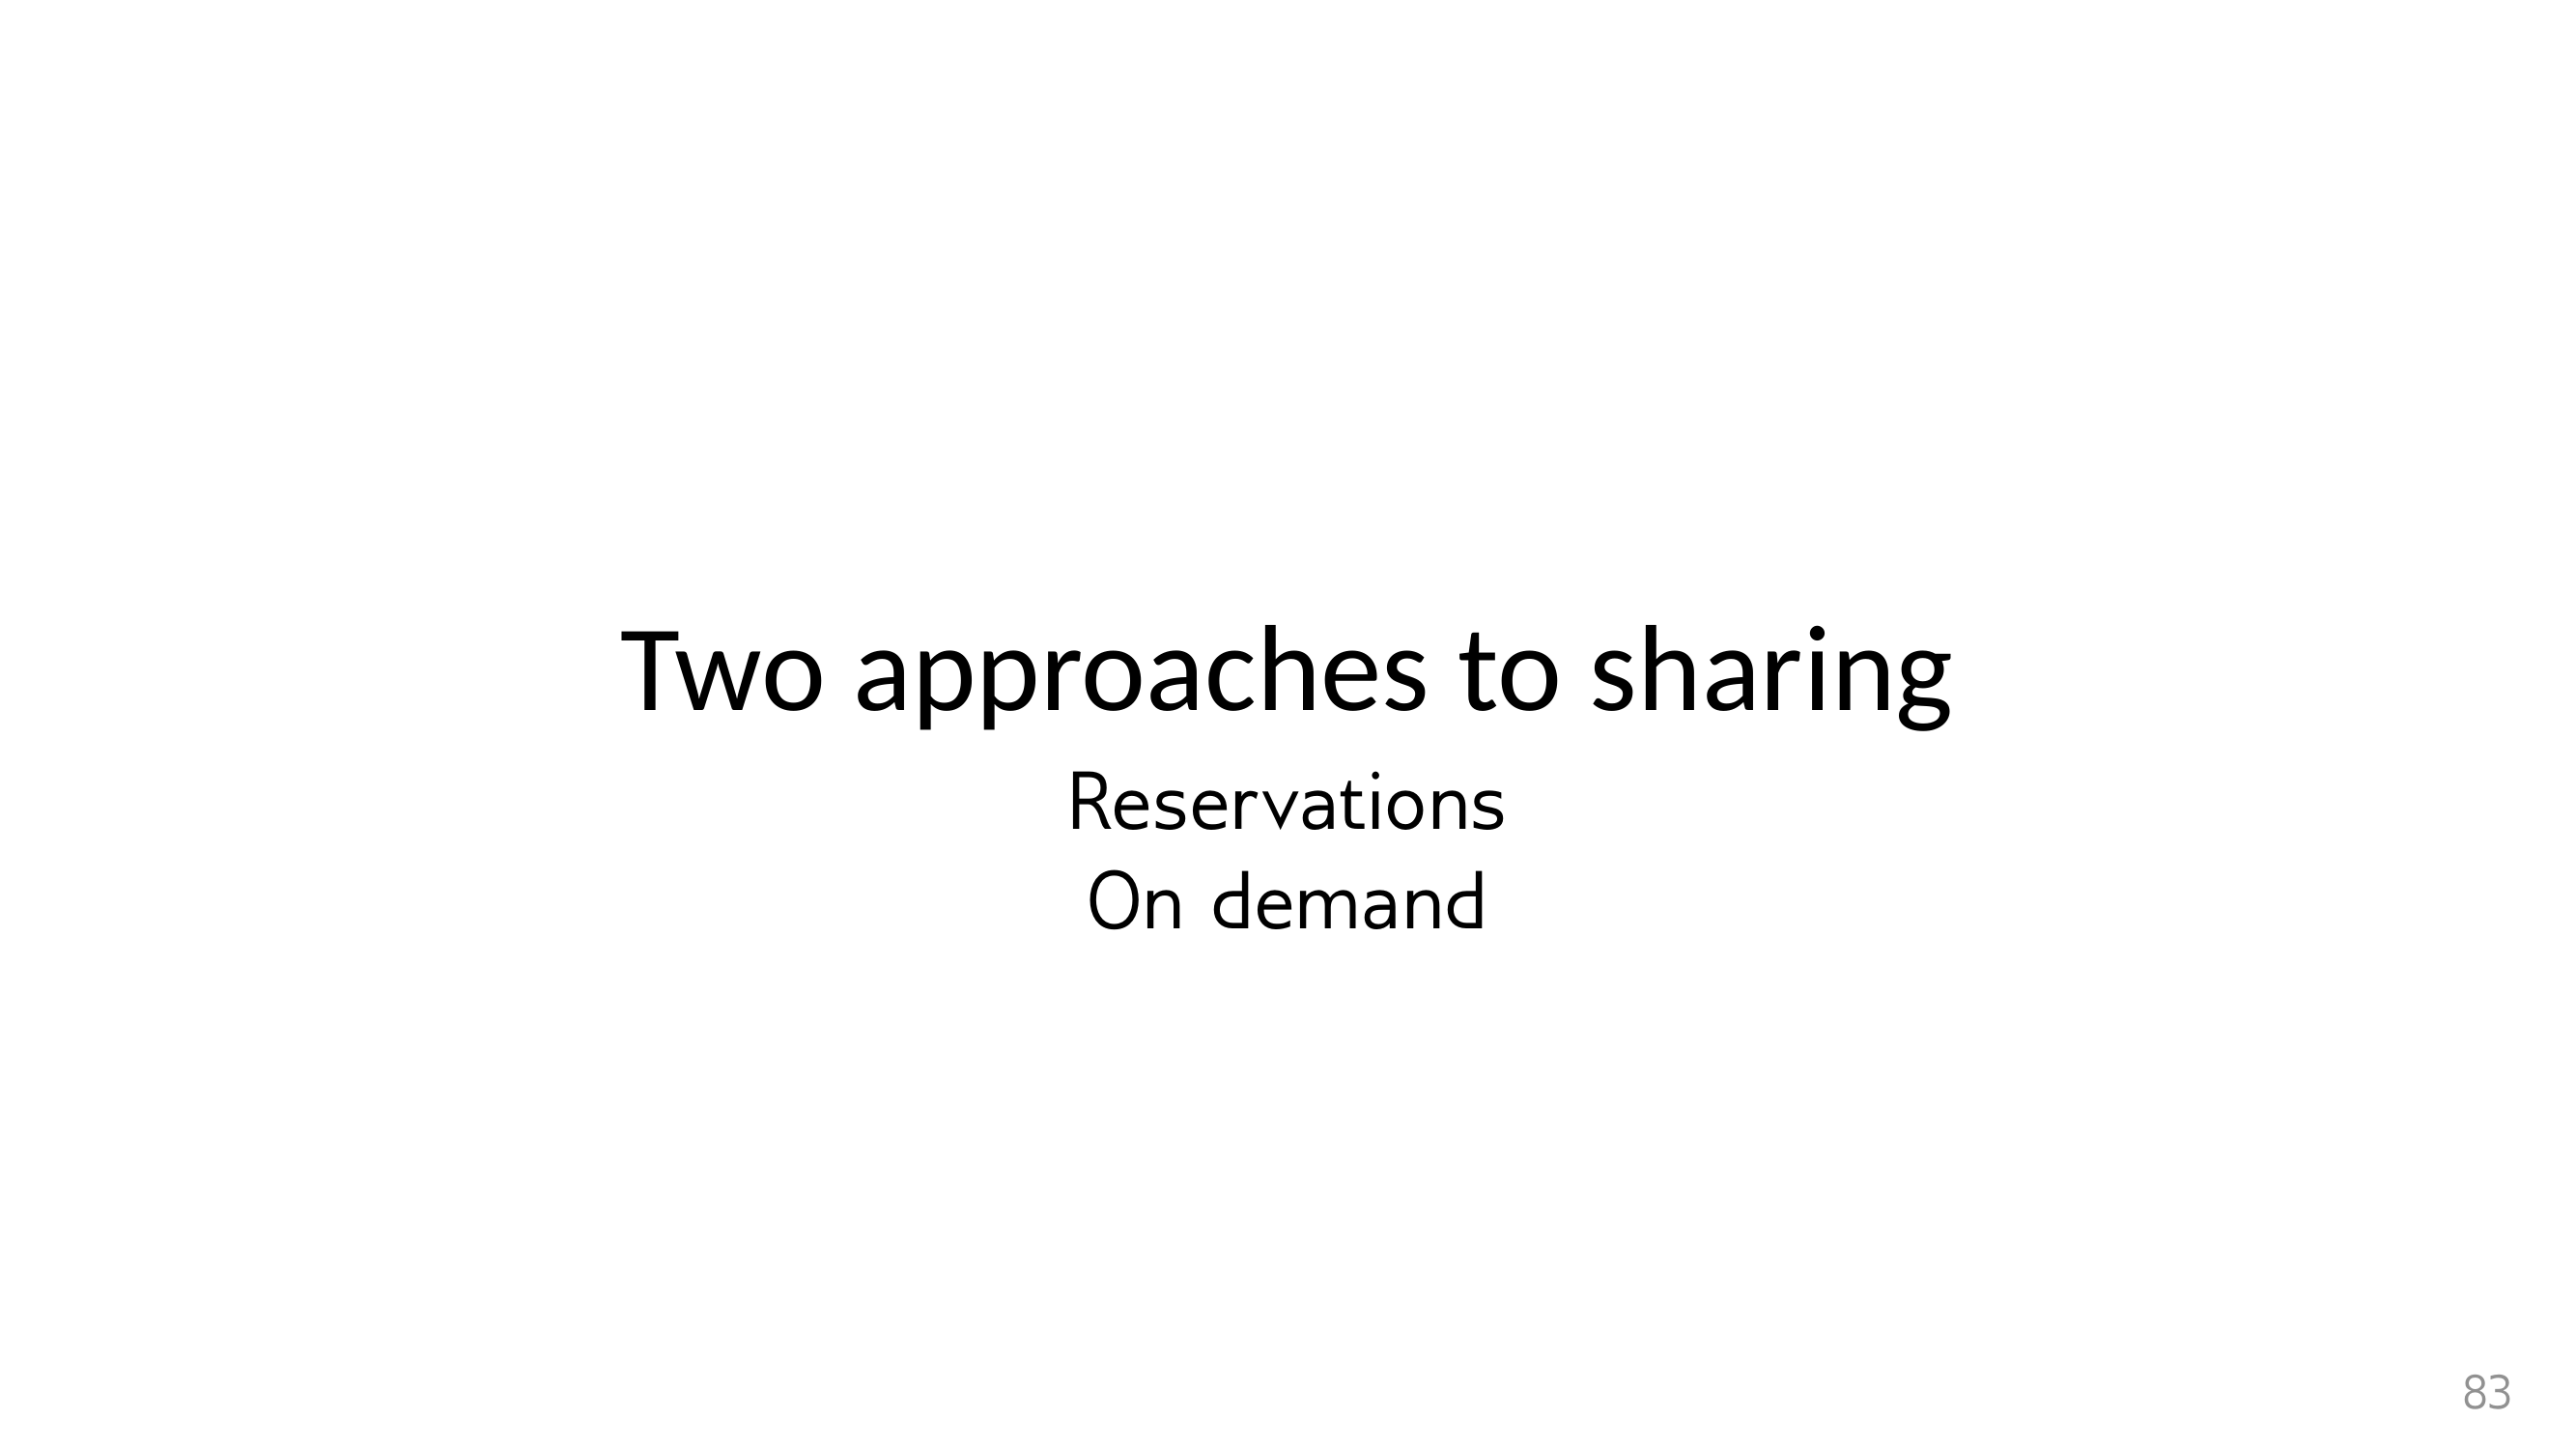

# Two approaches to sharing
Reservations
On demand

83